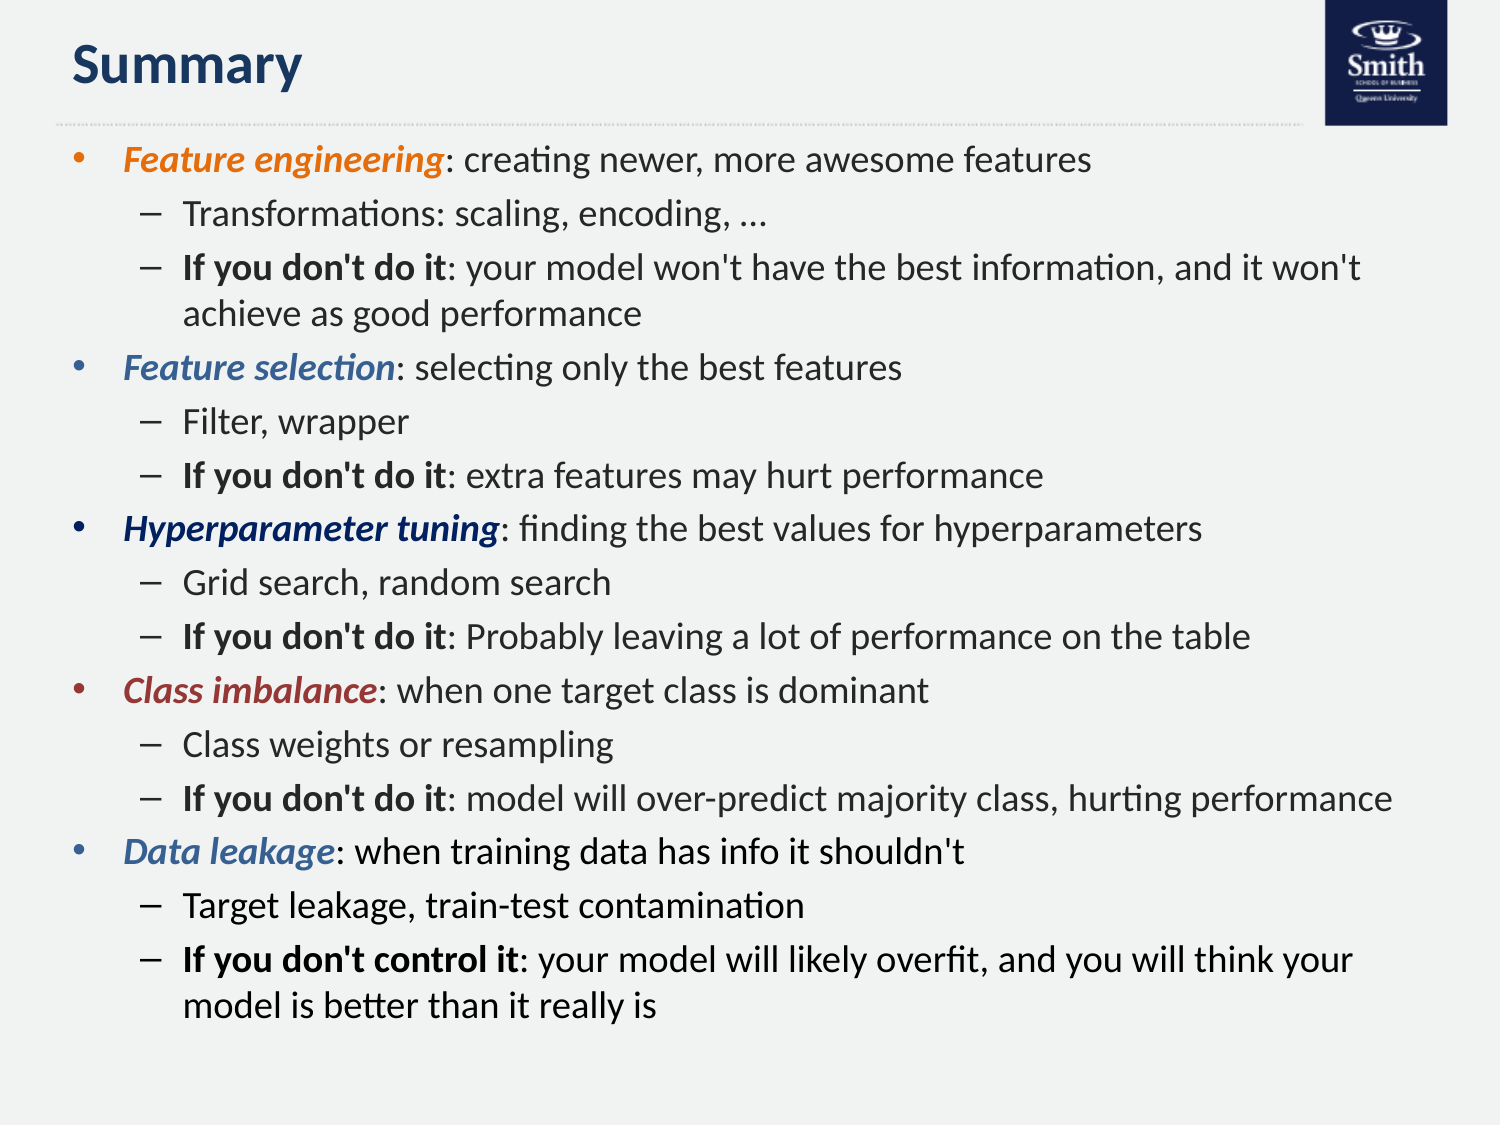

# Summary
Feature engineering: creating newer, more awesome features
Transformations: scaling, encoding, …
If you don't do it: your model won't have the best information, and it won't achieve as good performance
Feature selection: selecting only the best features
Filter, wrapper
If you don't do it: extra features may hurt performance
Hyperparameter tuning: finding the best values for hyperparameters
Grid search, random search
If you don't do it: Probably leaving a lot of performance on the table
Class imbalance: when one target class is dominant
Class weights or resampling
If you don't do it: model will over-predict majority class, hurting performance
Data leakage: when training data has info it shouldn't
Target leakage, train-test contamination
If you don't control it: your model will likely overfit, and you will think your model is better than it really is